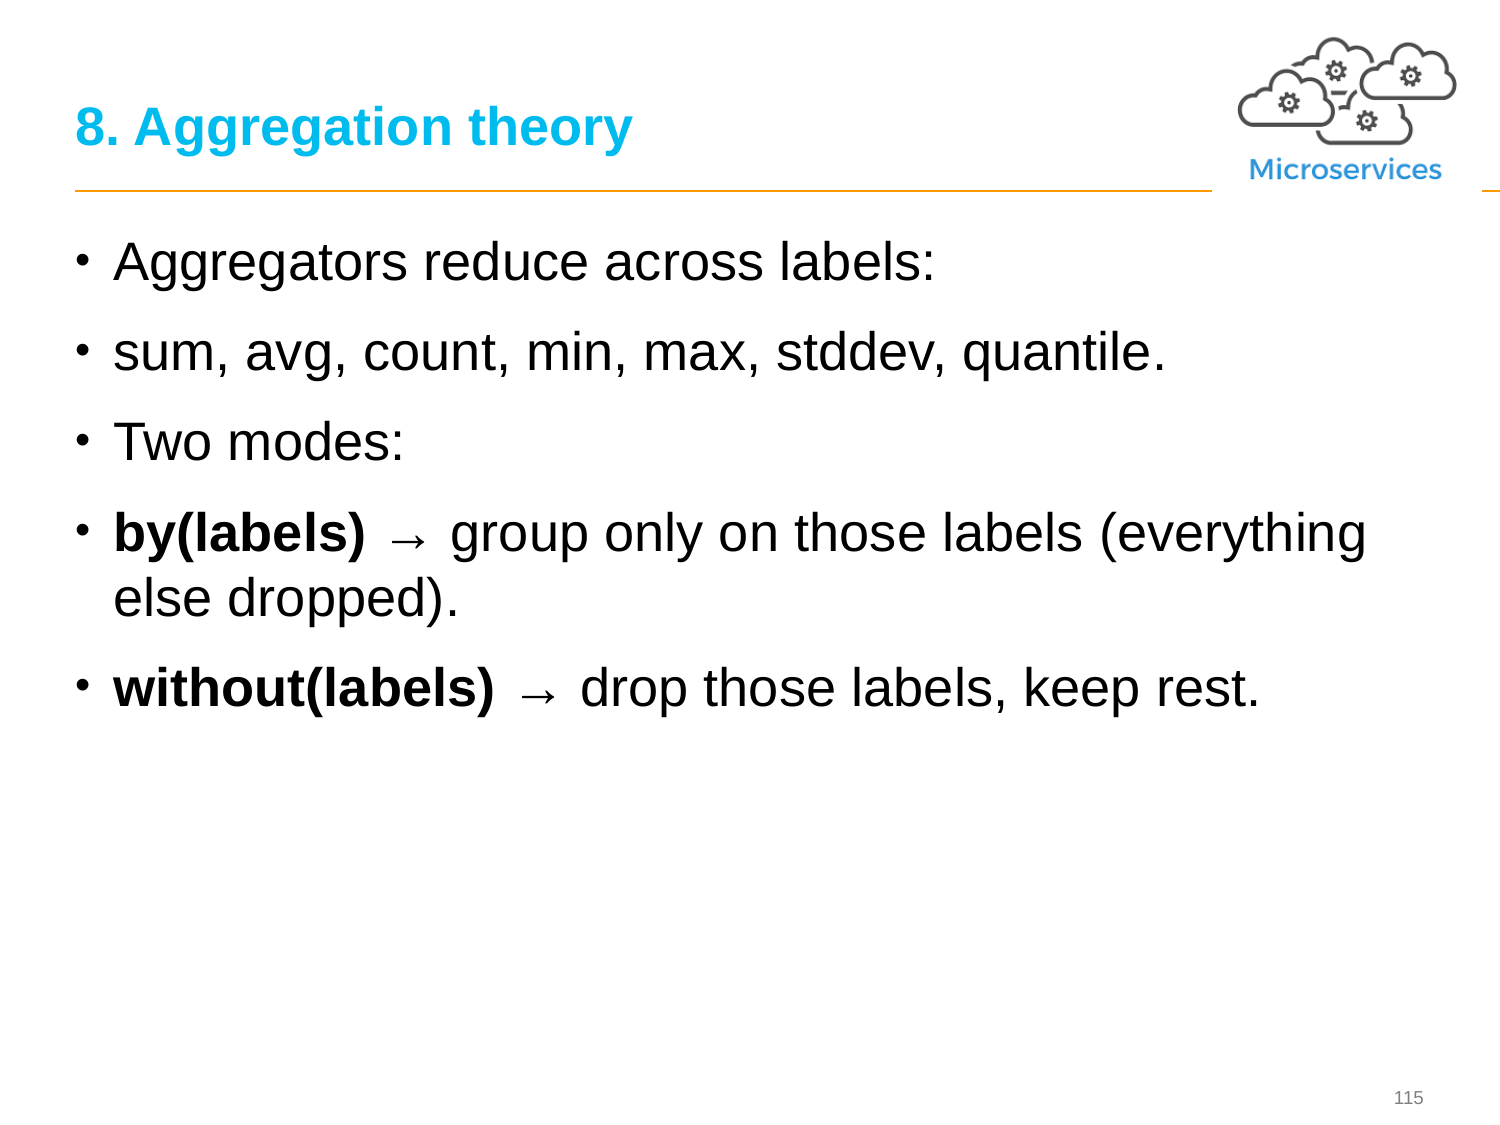

# 8. Aggregation theory
Aggregators reduce across labels:
sum, avg, count, min, max, stddev, quantile.
Two modes:
by(labels) → group only on those labels (everything else dropped).
without(labels) → drop those labels, keep rest.